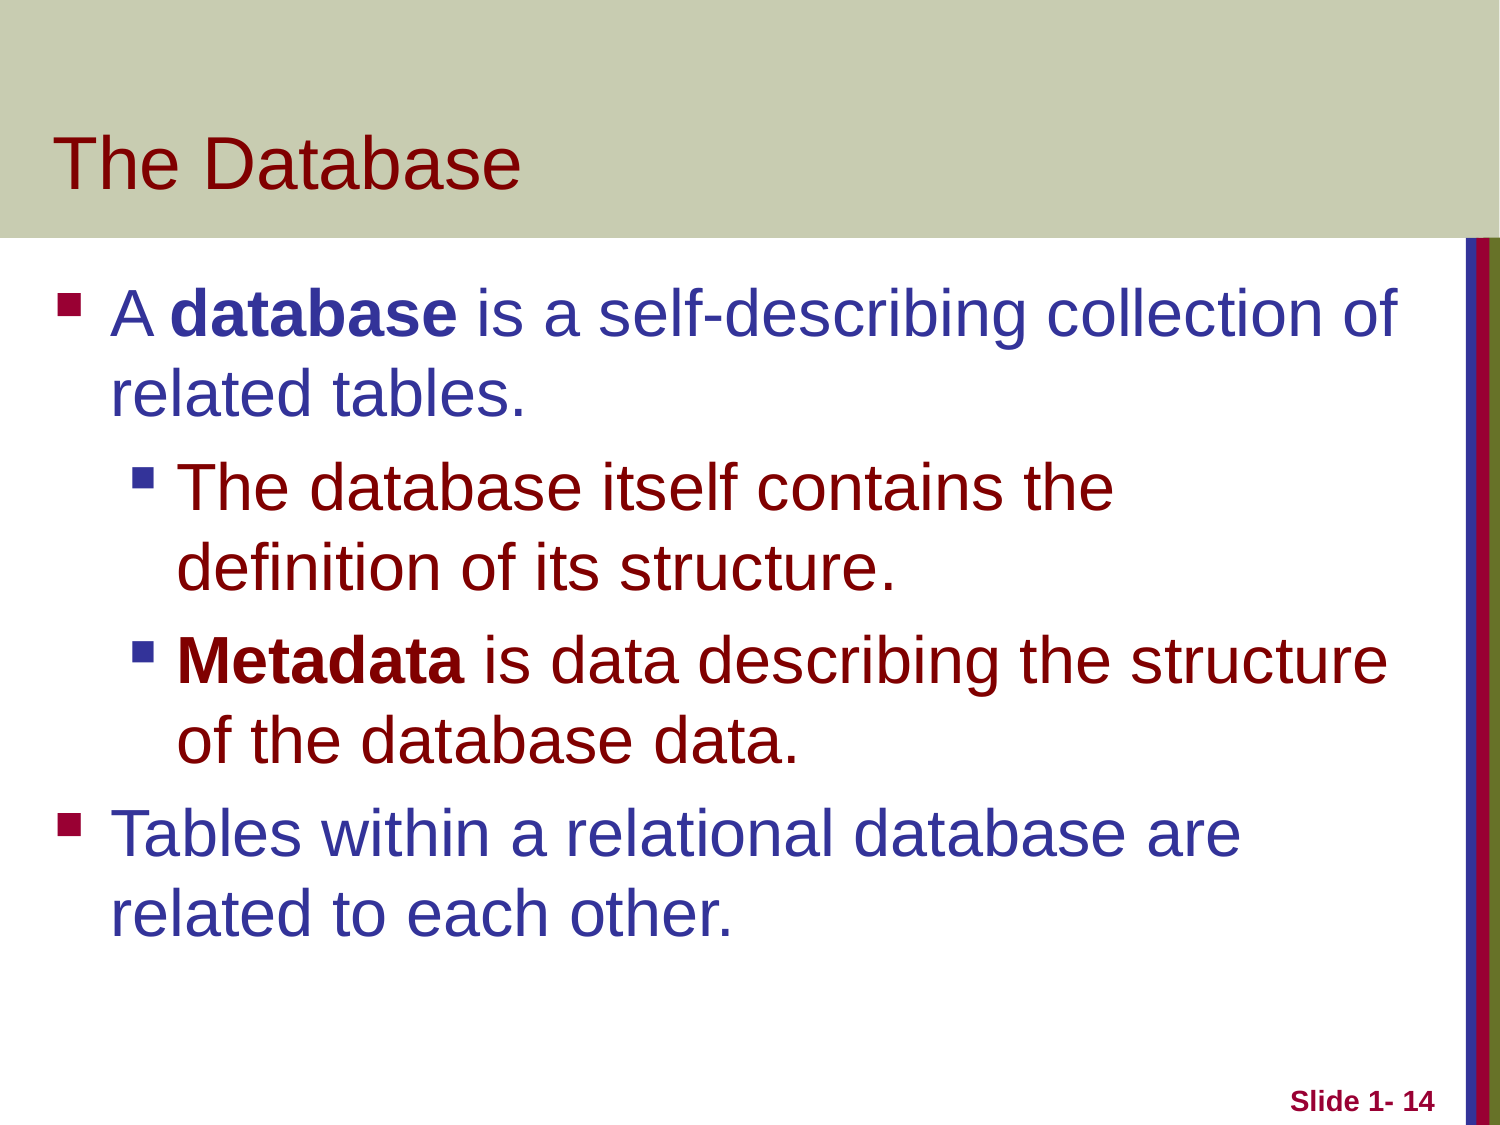

# The Database
A database is a self-describing collection of related tables.
The database itself contains the definition of its structure.
Metadata is data describing the structure of the database data.
Tables within a relational database are related to each other.
Slide 1- 14